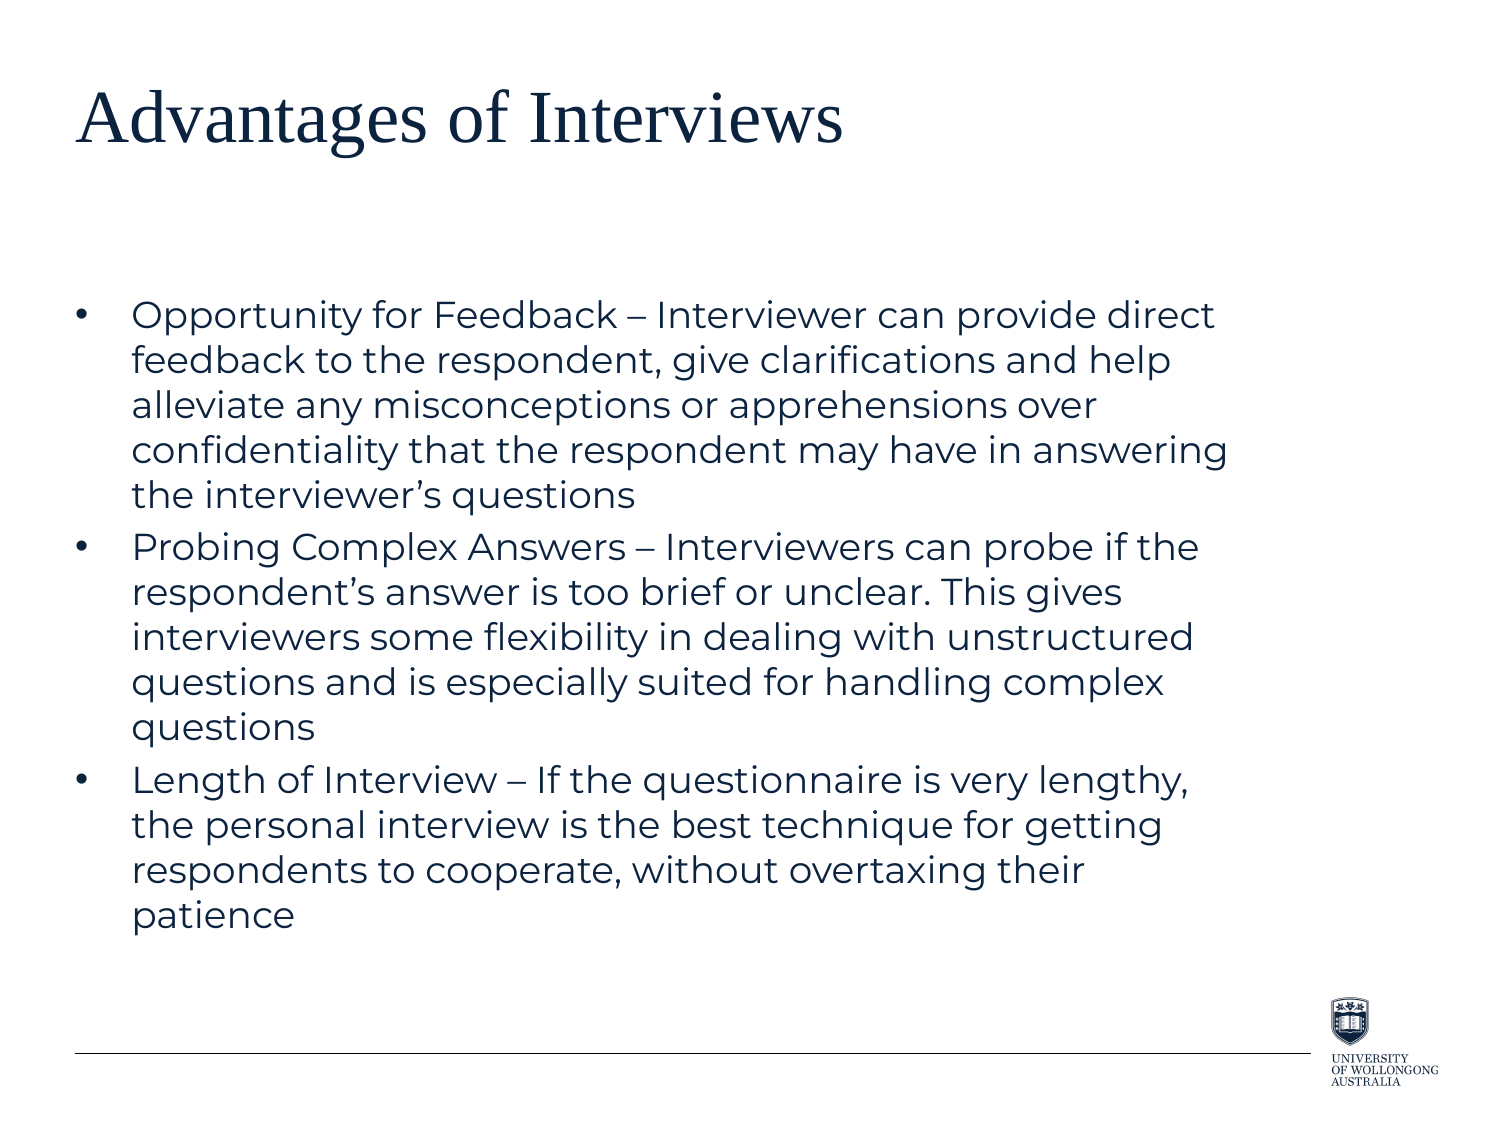

# Advantages of Interviews
Opportunity for Feedback – Interviewer can provide direct feedback to the respondent, give clarifications and help alleviate any misconceptions or apprehensions over confidentiality that the respondent may have in answering the interviewer’s questions
Probing Complex Answers – Interviewers can probe if the respondent’s answer is too brief or unclear. This gives interviewers some flexibility in dealing with unstructured questions and is especially suited for handling complex questions
Length of Interview – If the questionnaire is very lengthy, the personal interview is the best technique for getting respondents to cooperate, without overtaxing their patience